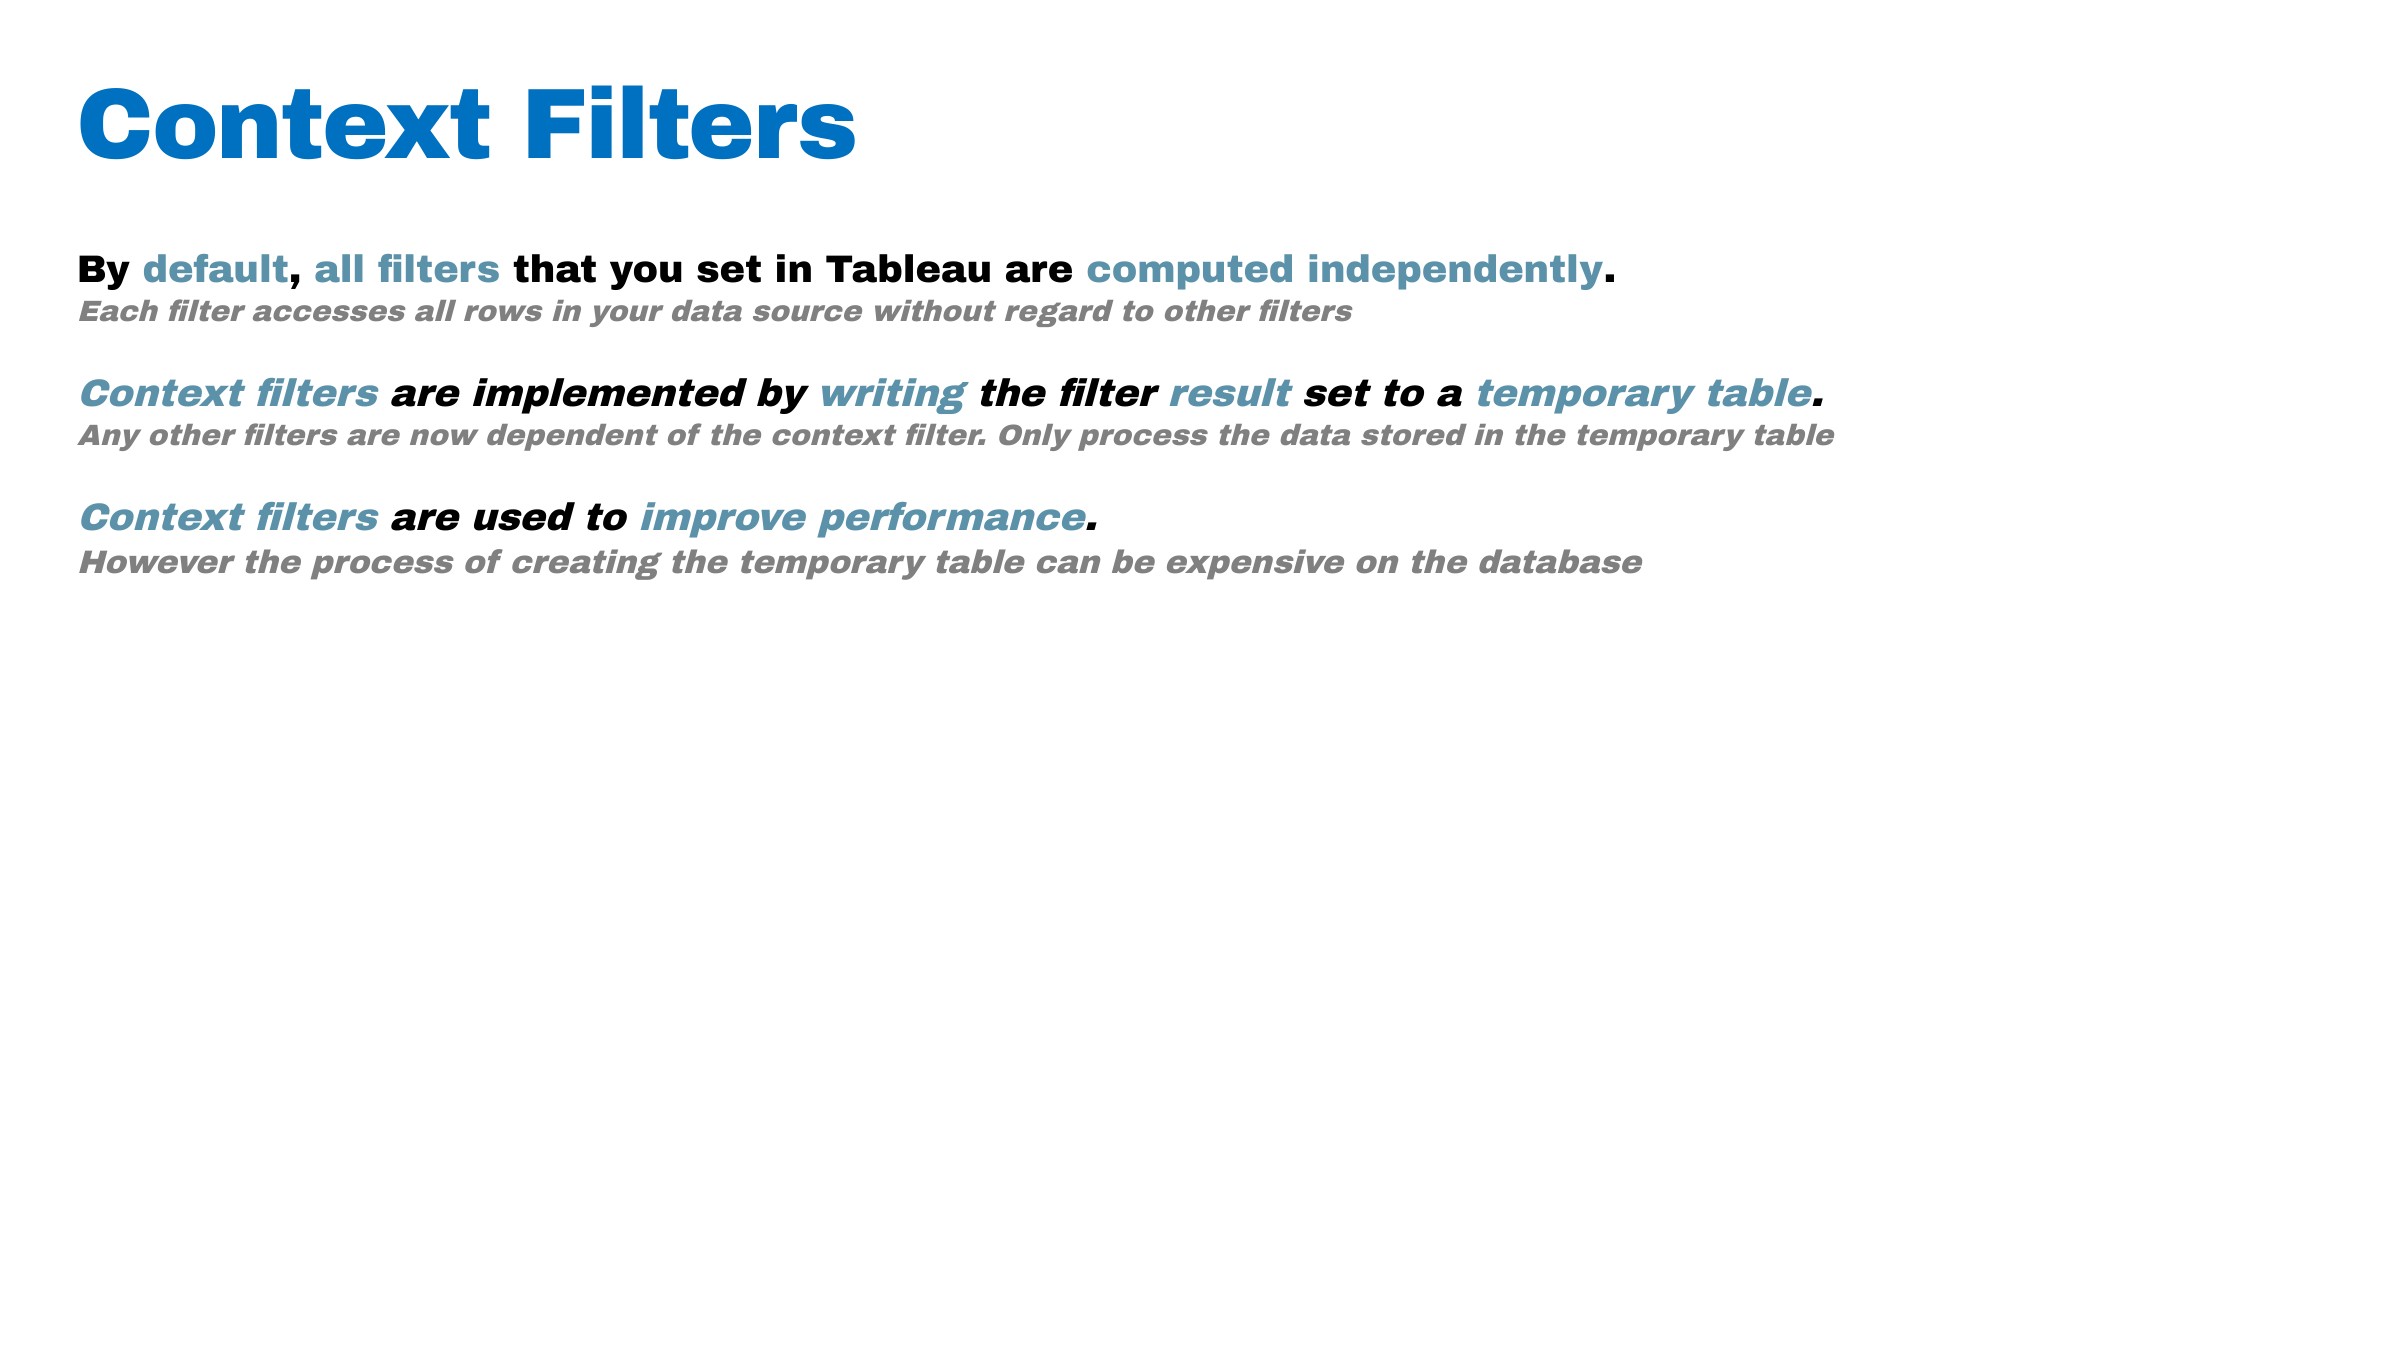

# Context Filters
By default, all filters that you set in Tableau are computed independently.
Each filter accesses all rows in your data source without regard to other filters

Context filters are implemented by writing the filter result set to a temporary table.
Any other filters are now dependent of the context filter. Only process the data stored in the temporary table

Context filters are used to improve performance.
However the process of creating the temporary table can be expensive on the database